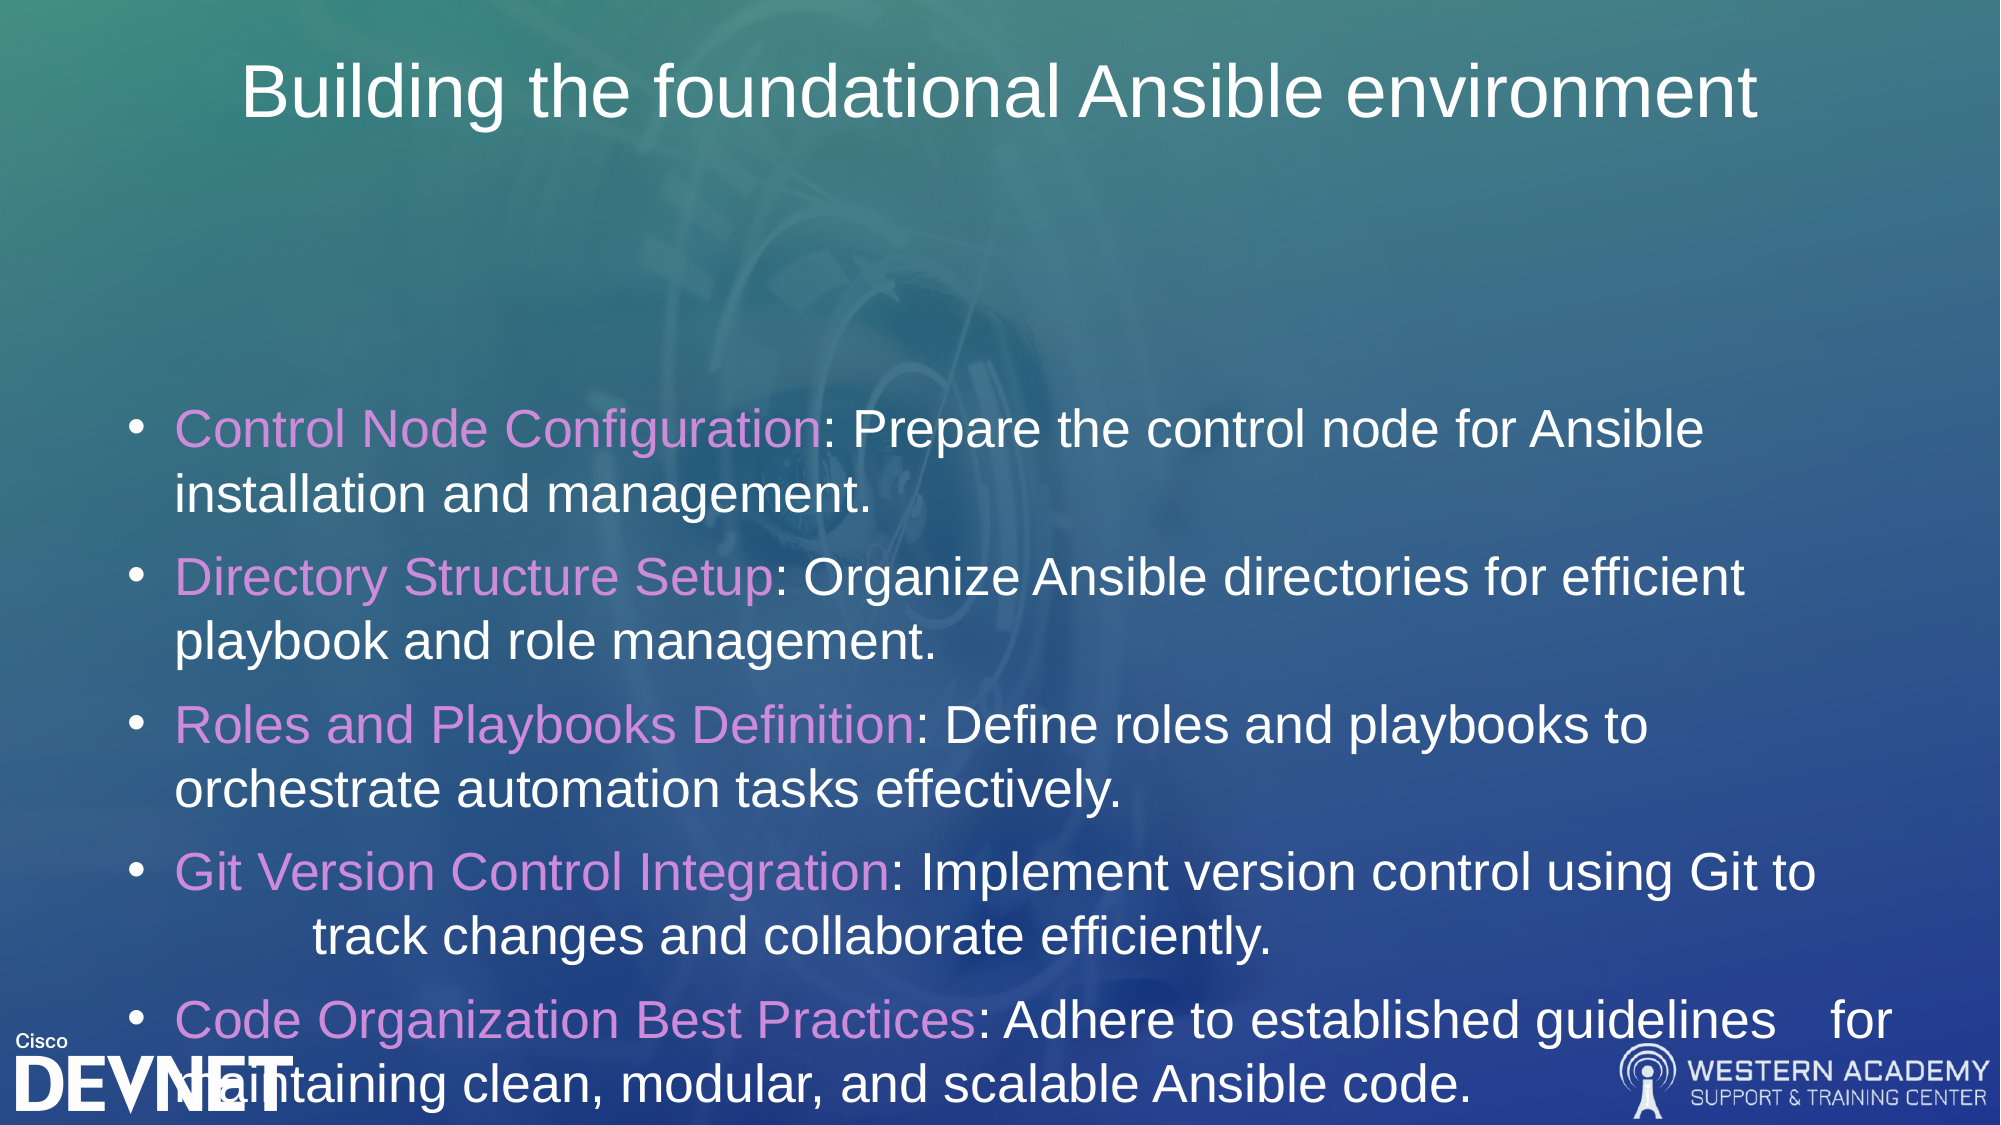

# Building the foundational Ansible environment
Control Node Configuration: Prepare the control node for Ansible 	installation and management.
Directory Structure Setup: Organize Ansible directories for efficient 	playbook and role management.
Roles and Playbooks Definition: Define roles and playbooks to 	orchestrate automation tasks effectively.
Git Version Control Integration: Implement version control using Git to 	track changes and collaborate efficiently.
Code Organization Best Practices: Adhere to established guidelines 	for maintaining clean, modular, and scalable Ansible code.